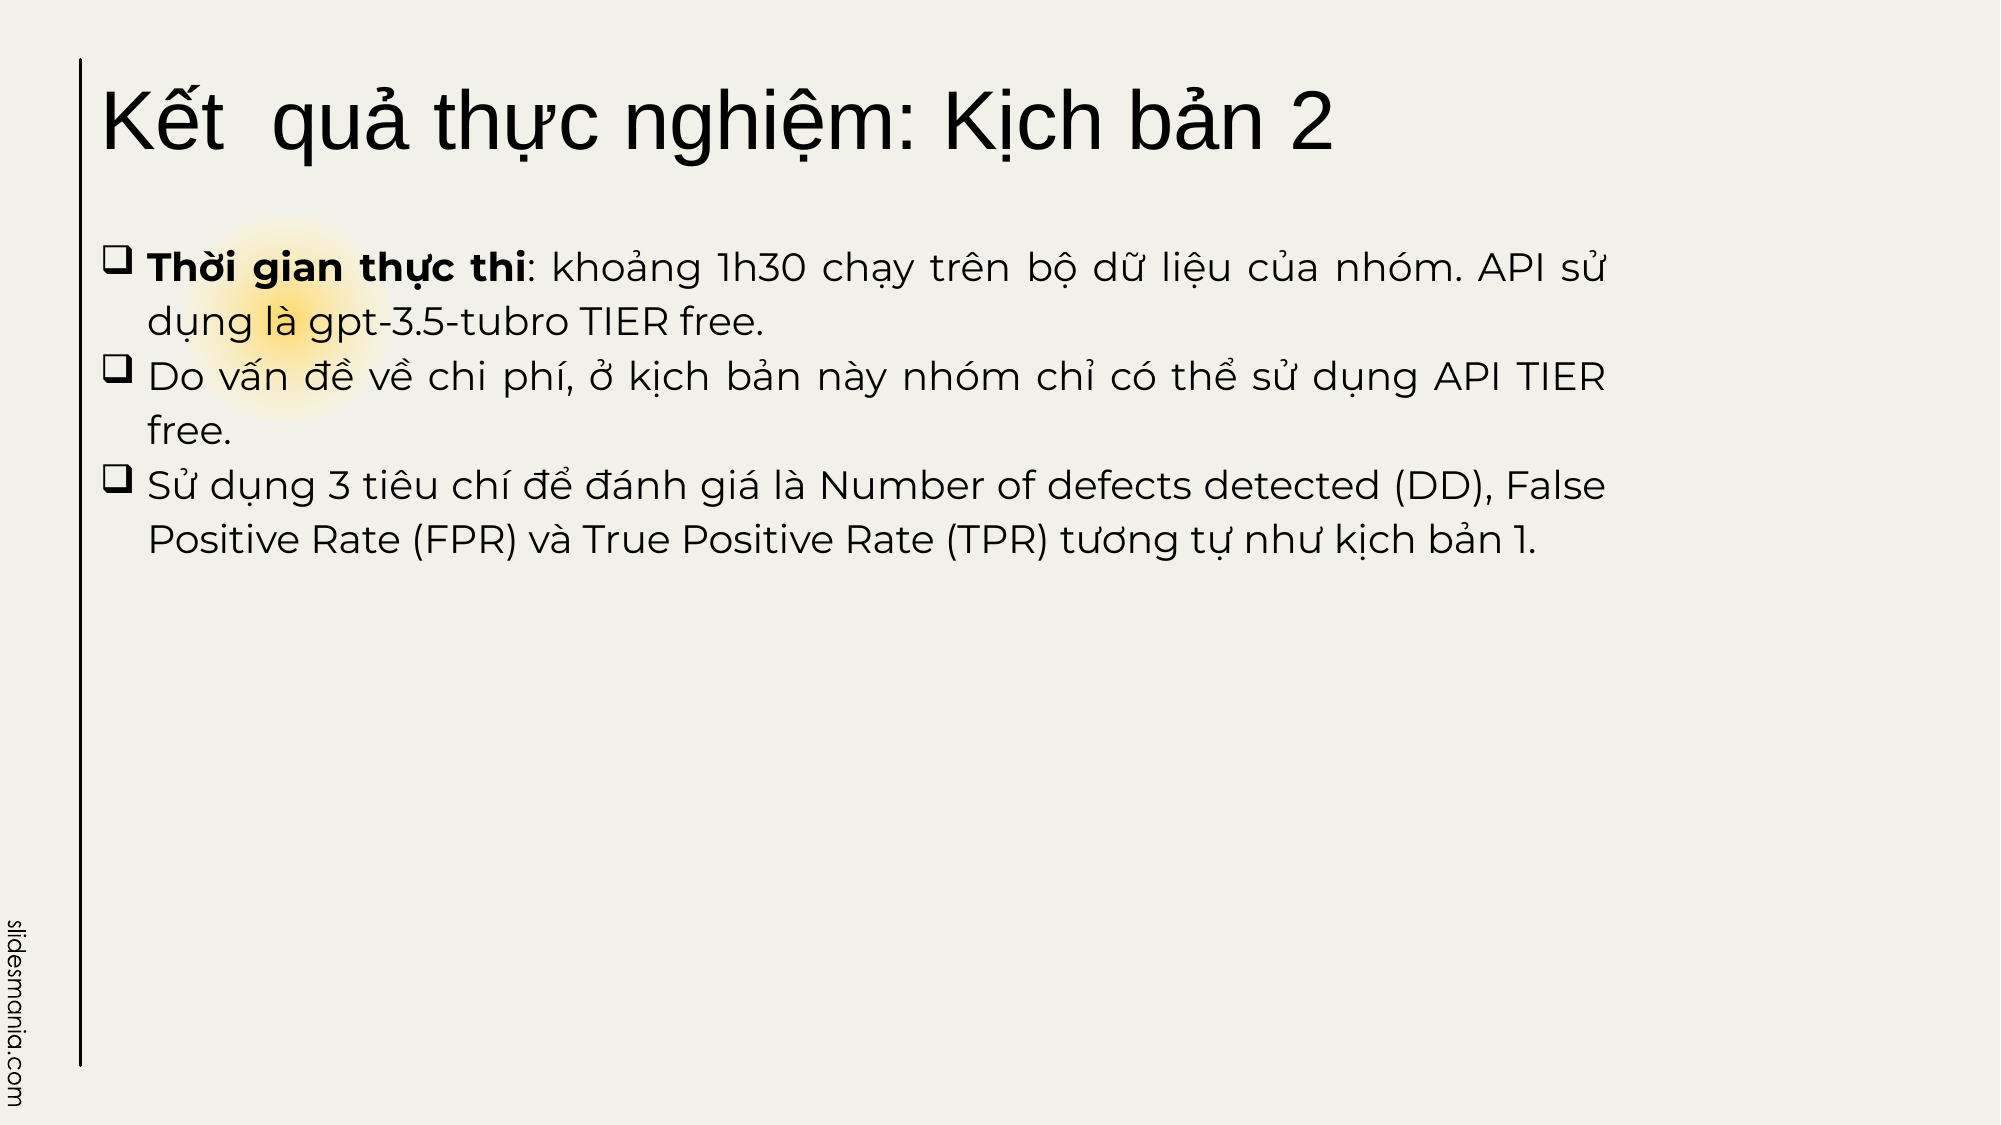

# Kết  quả thực nghiệm: Kịch bản 2
Thời gian thực thi: khoảng 1h30 chạy trên bộ dữ liệu của nhóm. API sử dụng là gpt-3.5-tubro TIER free.
Do vấn đề về chi phí, ở kịch bản này nhóm chỉ có thể sử dụng API TIER free.
Sử dụng 3 tiêu chí để đánh giá là Number of defects detected (DD), False Positive Rate (FPR) và True Positive Rate (TPR) tương tự như kịch bản 1.